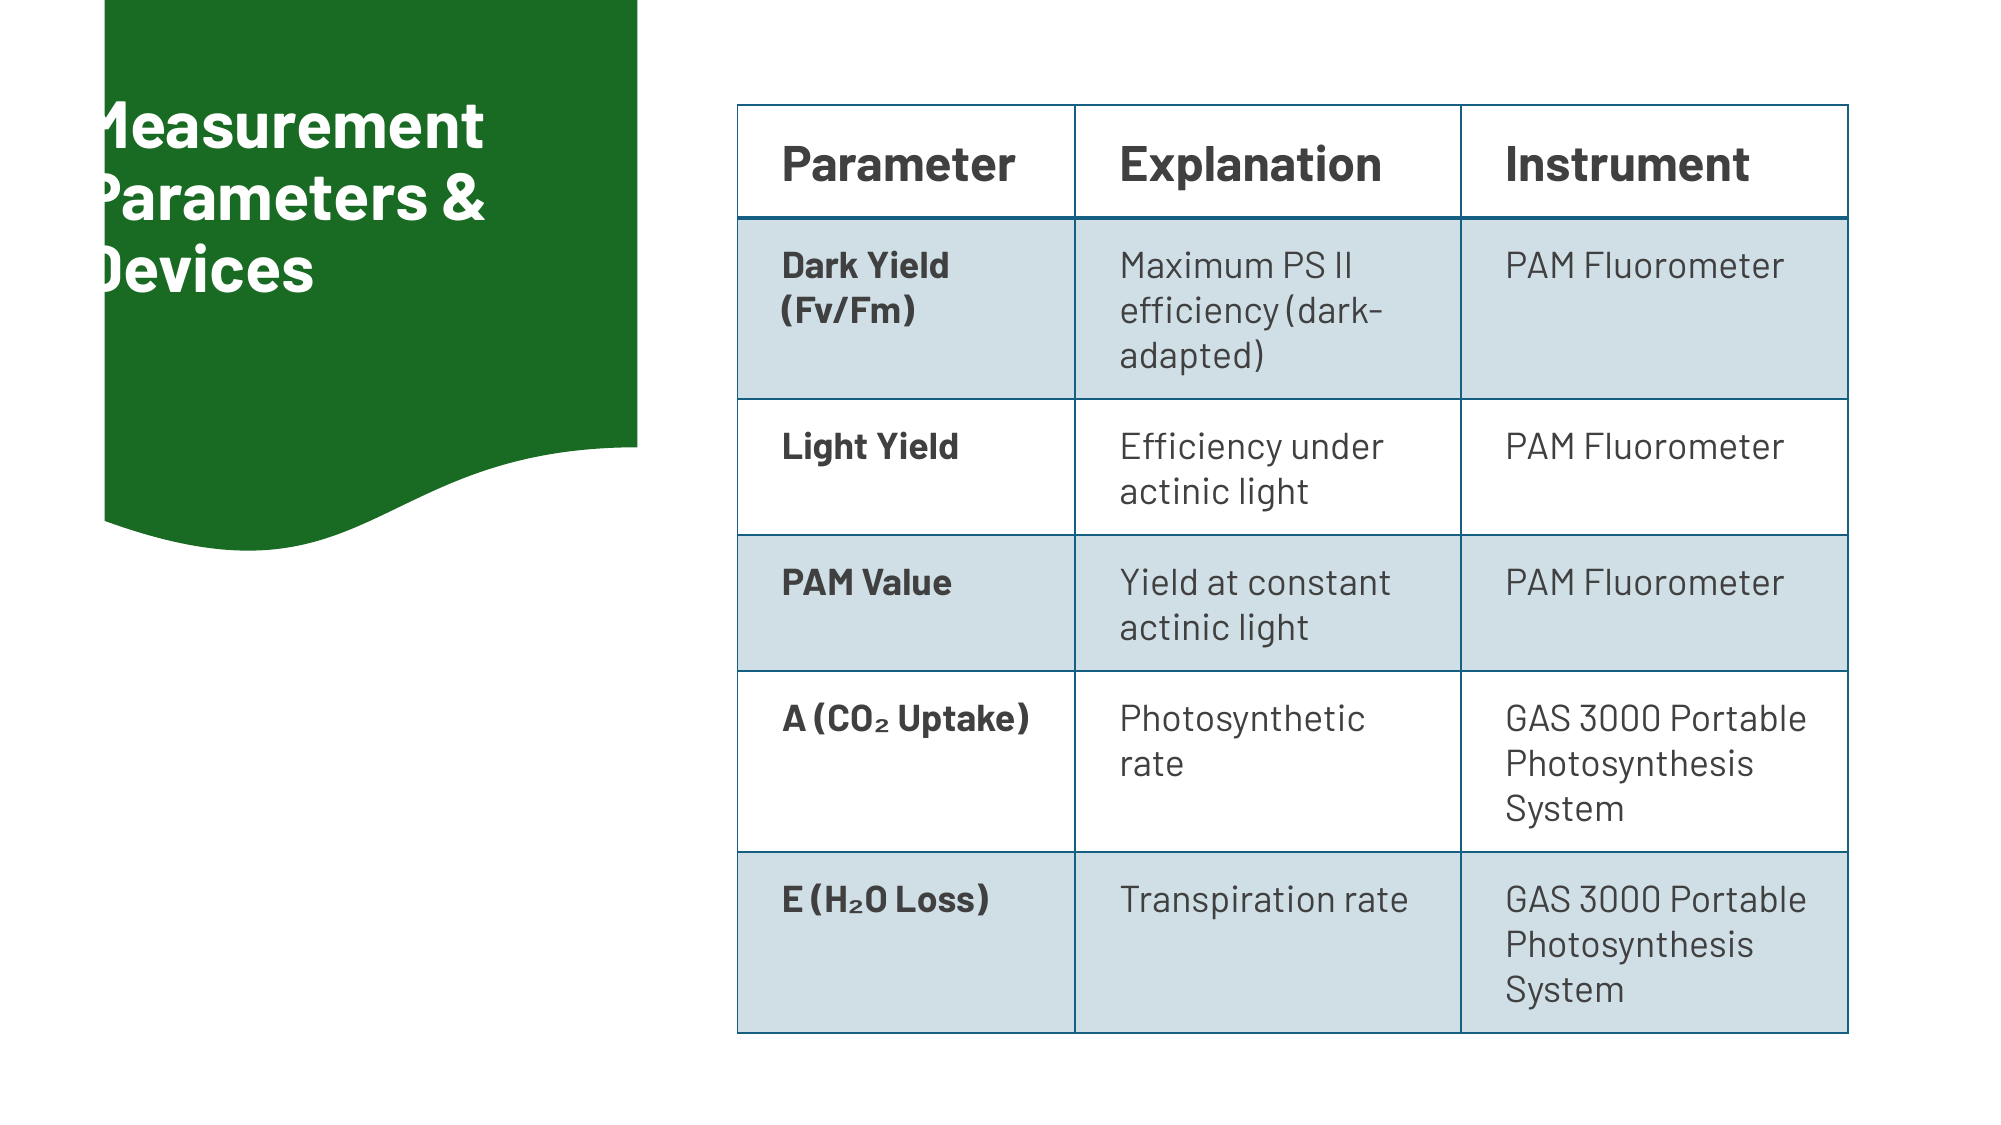

# Measurement Parameters & Devices

| Parameter | Explanation | Instrument |
| --- | --- | --- |
| Dark Yield (Fv/Fm) | Maximum PS II efficiency (dark-adapted) | PAM Fluorometer |
| Light Yield | Efficiency under actinic light | PAM Fluorometer |
| PAM Value | Yield at constant actinic light | PAM Fluorometer |
| A (CO₂ Uptake) | Photosynthetic rate | GAS 3000 Portable Photosynthesis System |
| E (H₂O Loss) | Transpiration rate | GAS 3000 Portable Photosynthesis System |